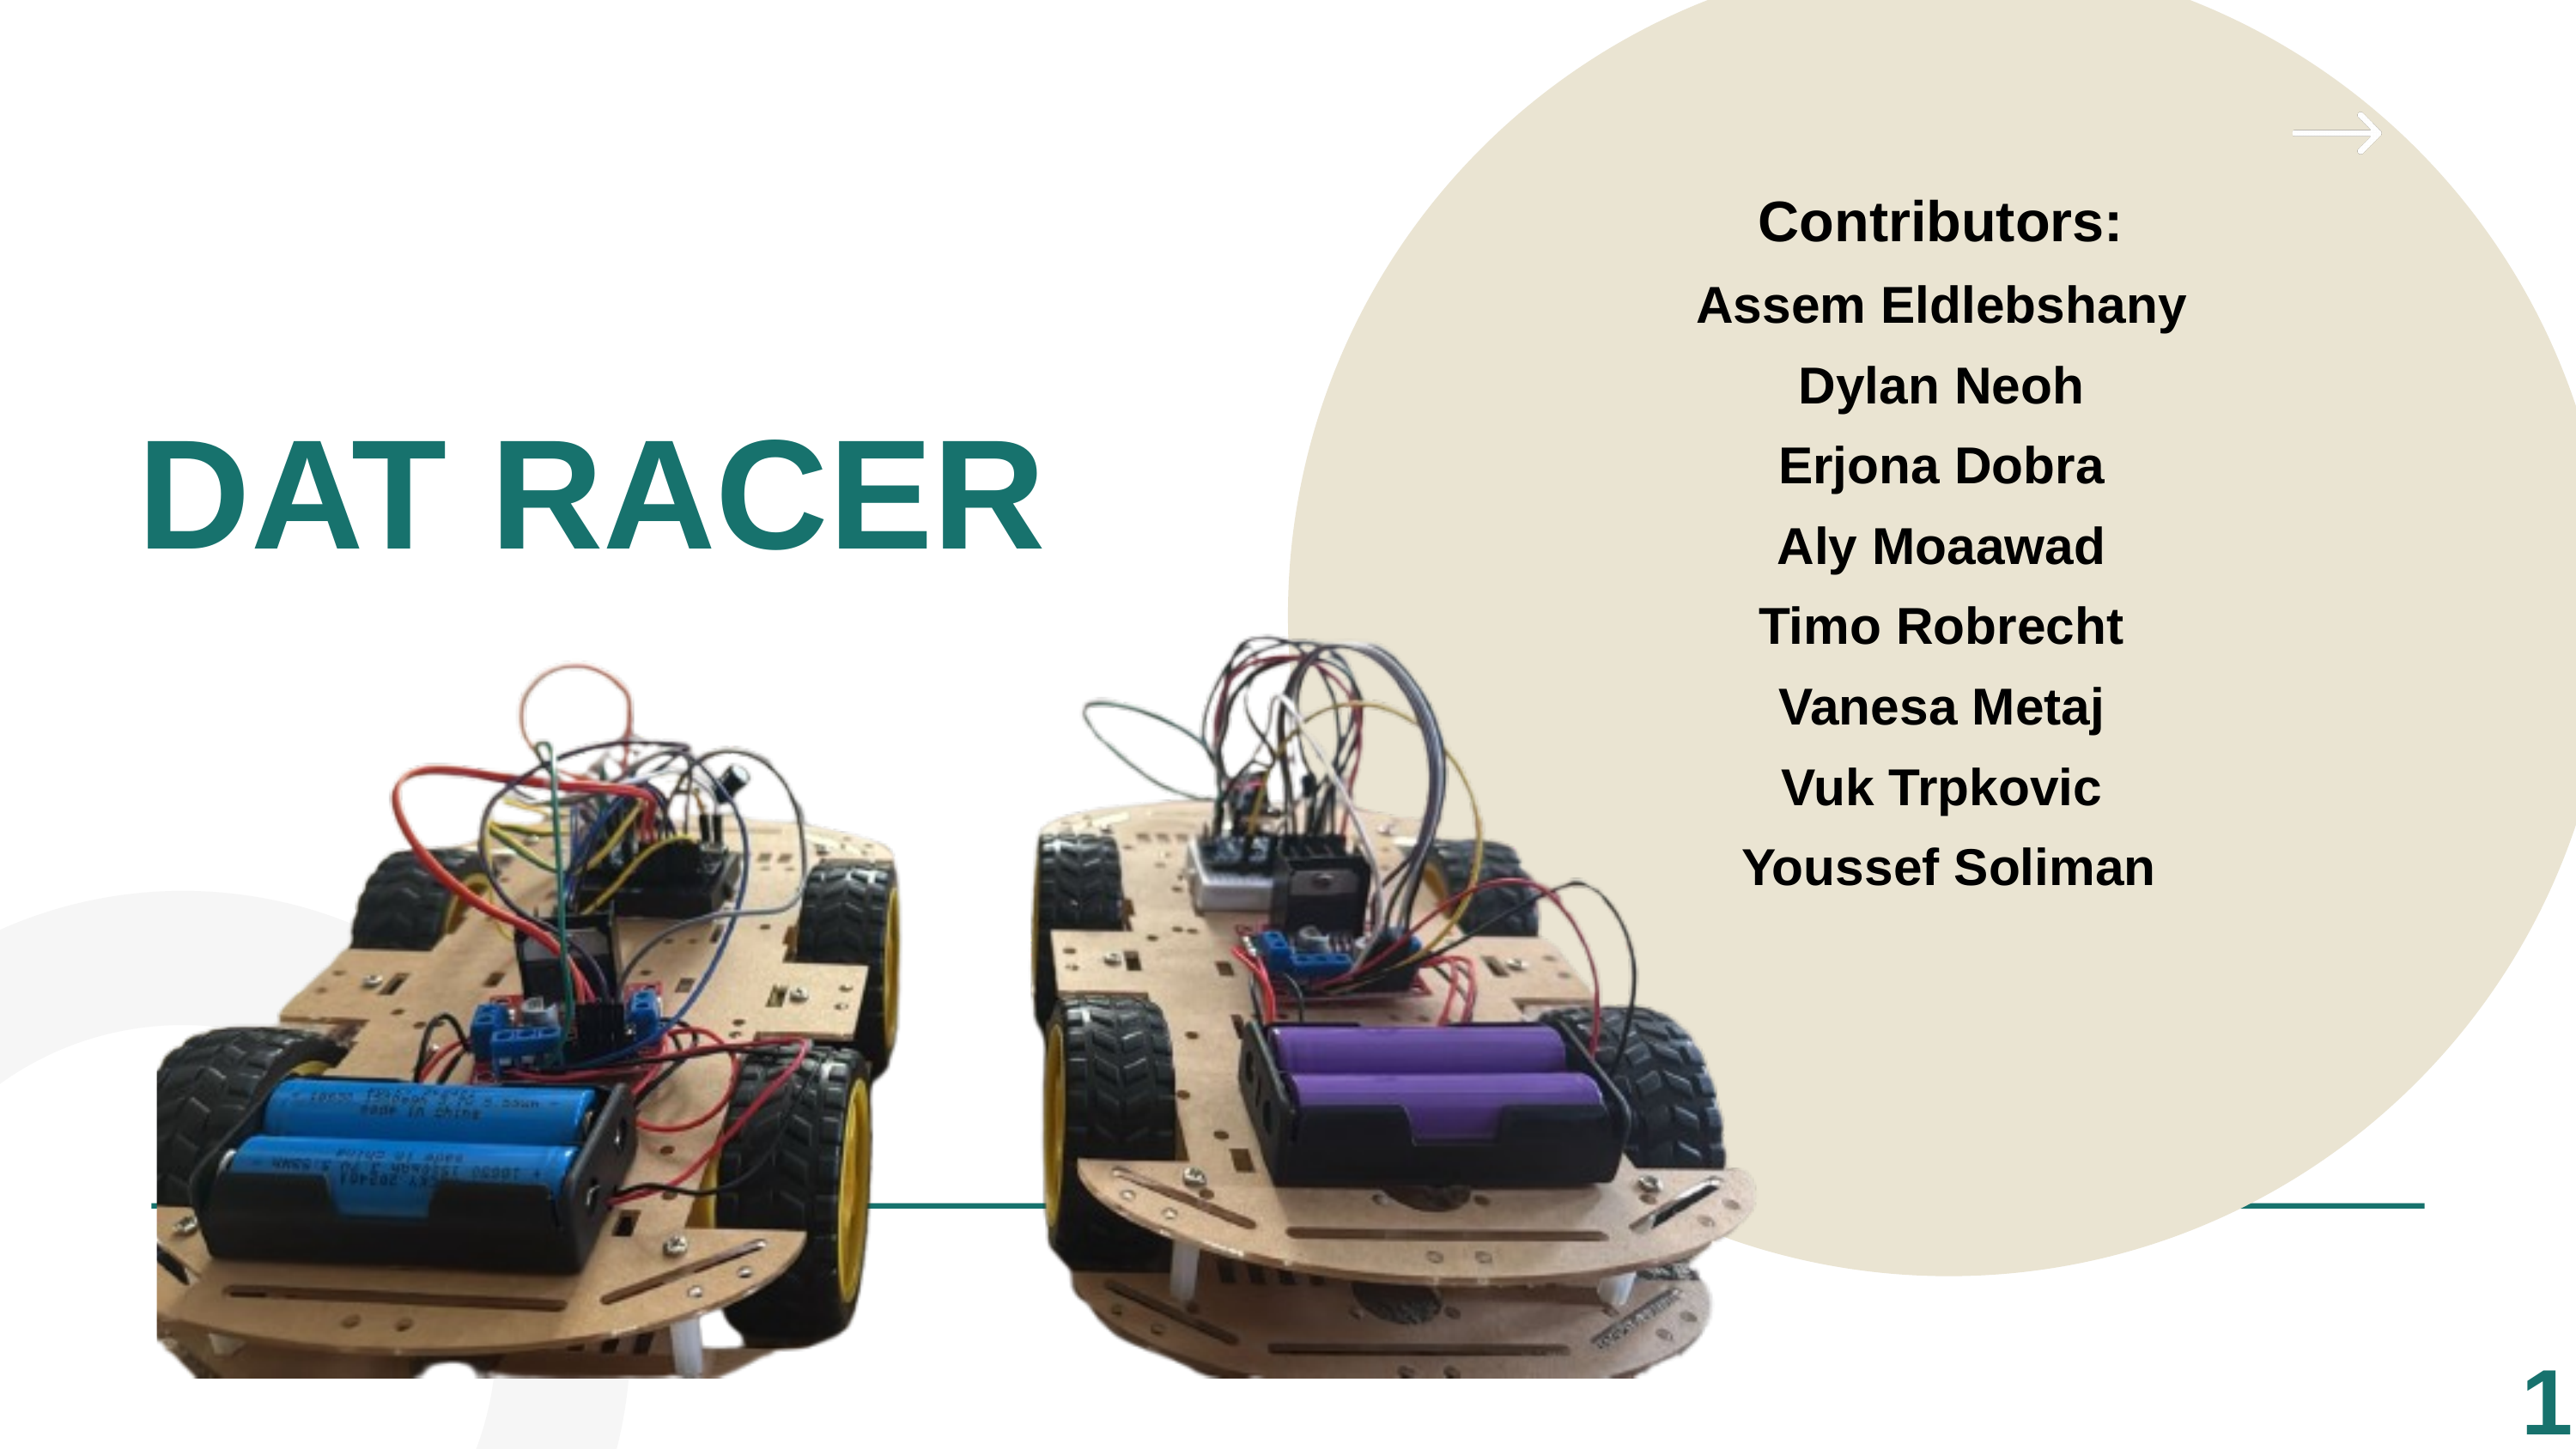

Contributors:
Assem Eldlebshany
Dylan Neoh
Erjona Dobra
Aly Moaawad
Timo Robrecht
Vanesa Metaj
Vuk Trpkovic
Youssef Soliman

DAT RACER

1